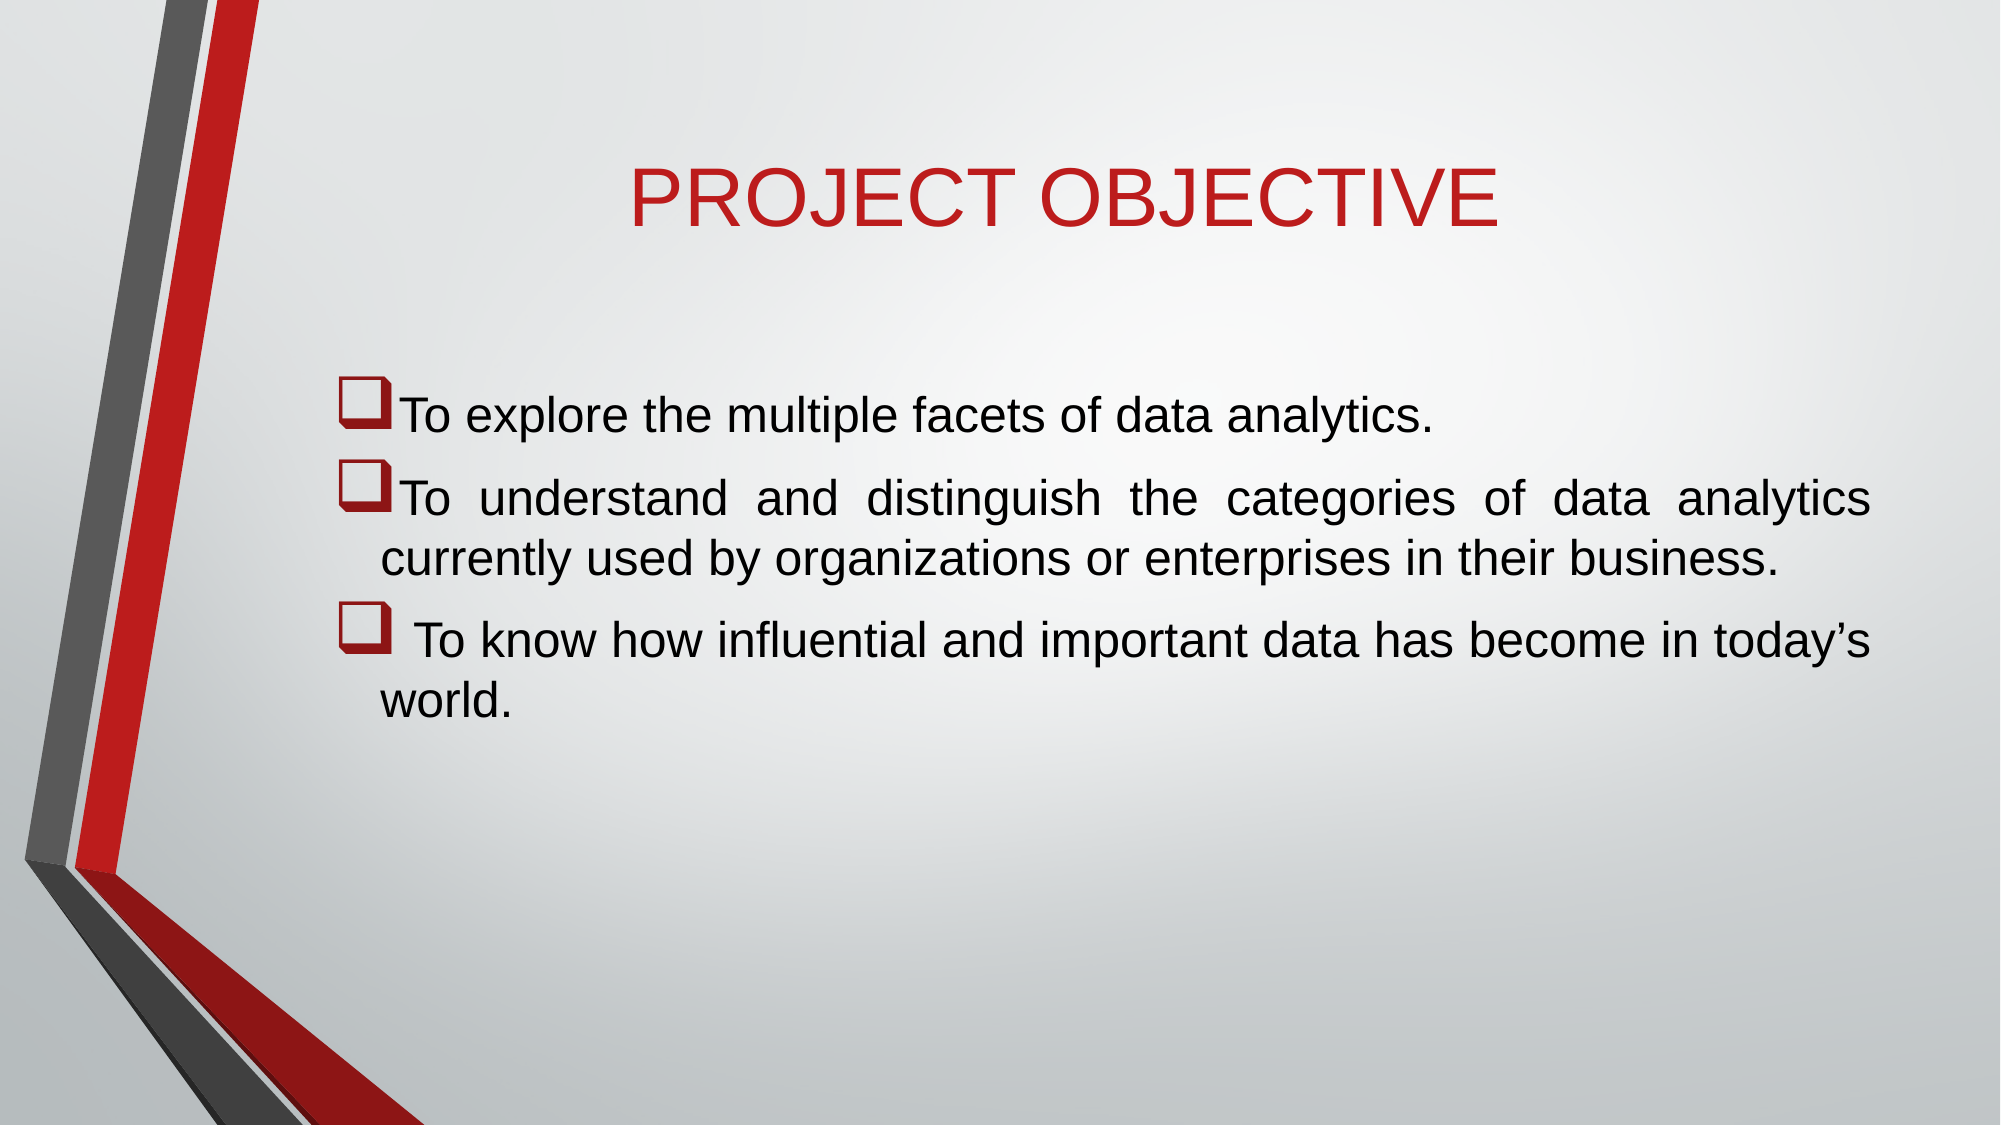

# PROJECT OBJECTIVE

To explore the multiple facets of data analytics.
To understand and distinguish the categories of data analytics currently used by organizations or enterprises in their business.
 To know how influential and important data has become in today’s world.